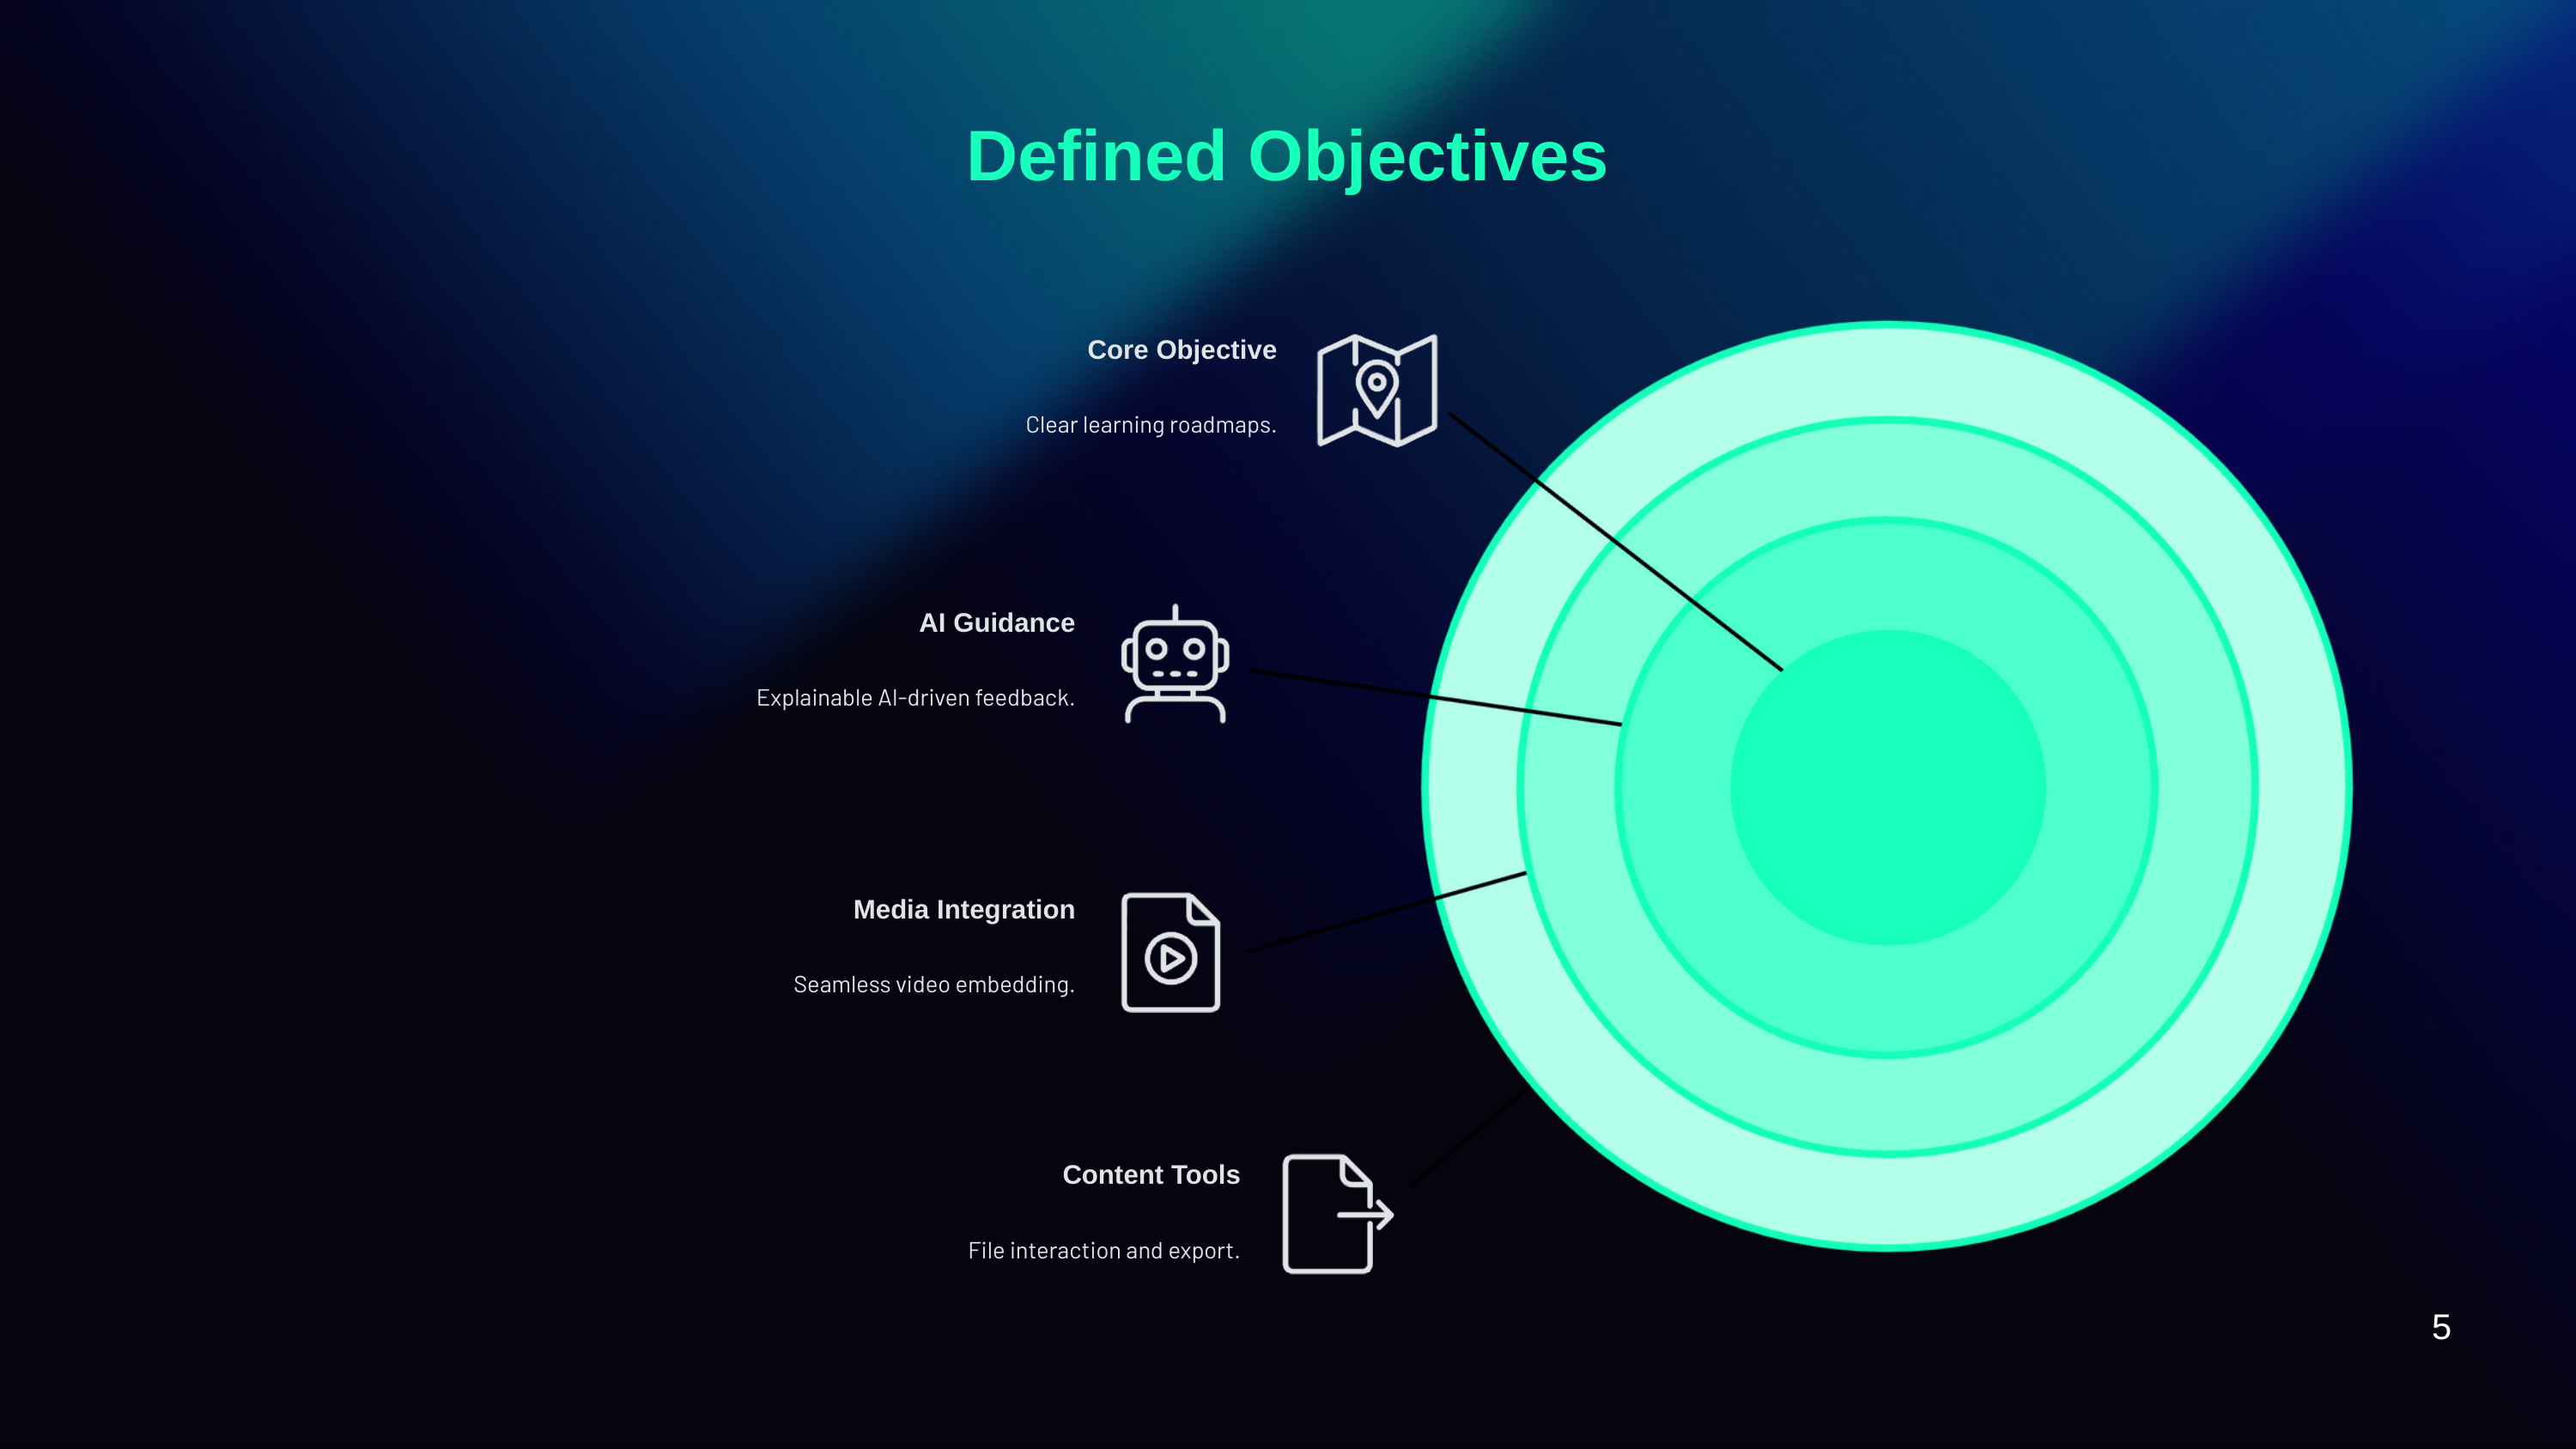

Defined Objectives

Core Objective

Clear learning roadmaps.
AI Guidance

Explainable AI-driven feedback.
Media Integration

Seamless video embedding.
Content Tools

File interaction and export.
5